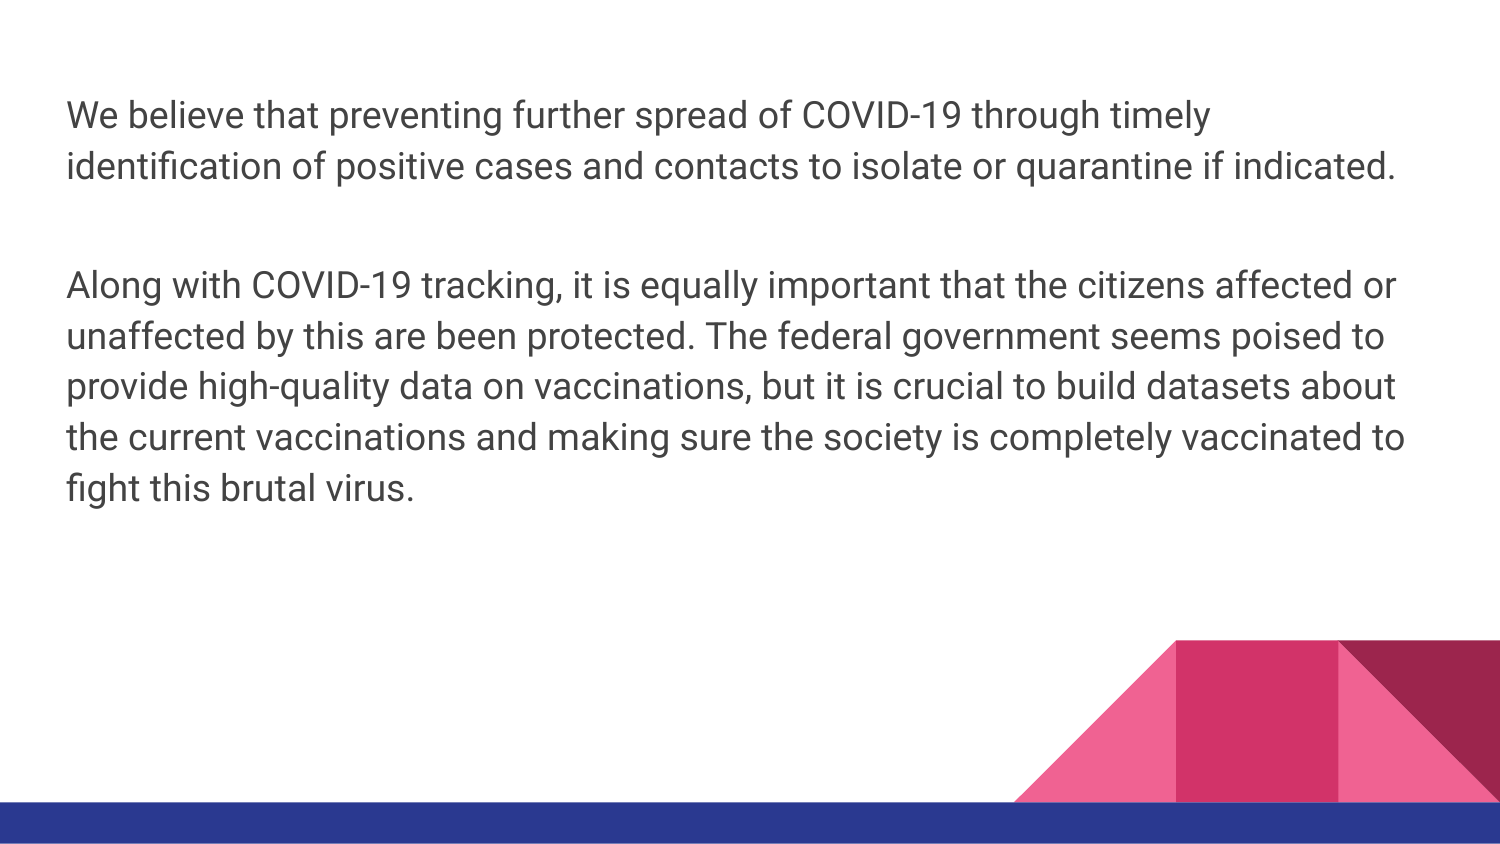

#
We believe that preventing further spread of COVID-19 through timely identification of positive cases and contacts to isolate or quarantine if indicated.
Along with COVID-19 tracking, it is equally important that the citizens affected or unaffected by this are been protected. The federal government seems poised to provide high-quality data on vaccinations, but it is crucial to build datasets about the current vaccinations and making sure the society is completely vaccinated to fight this brutal virus.